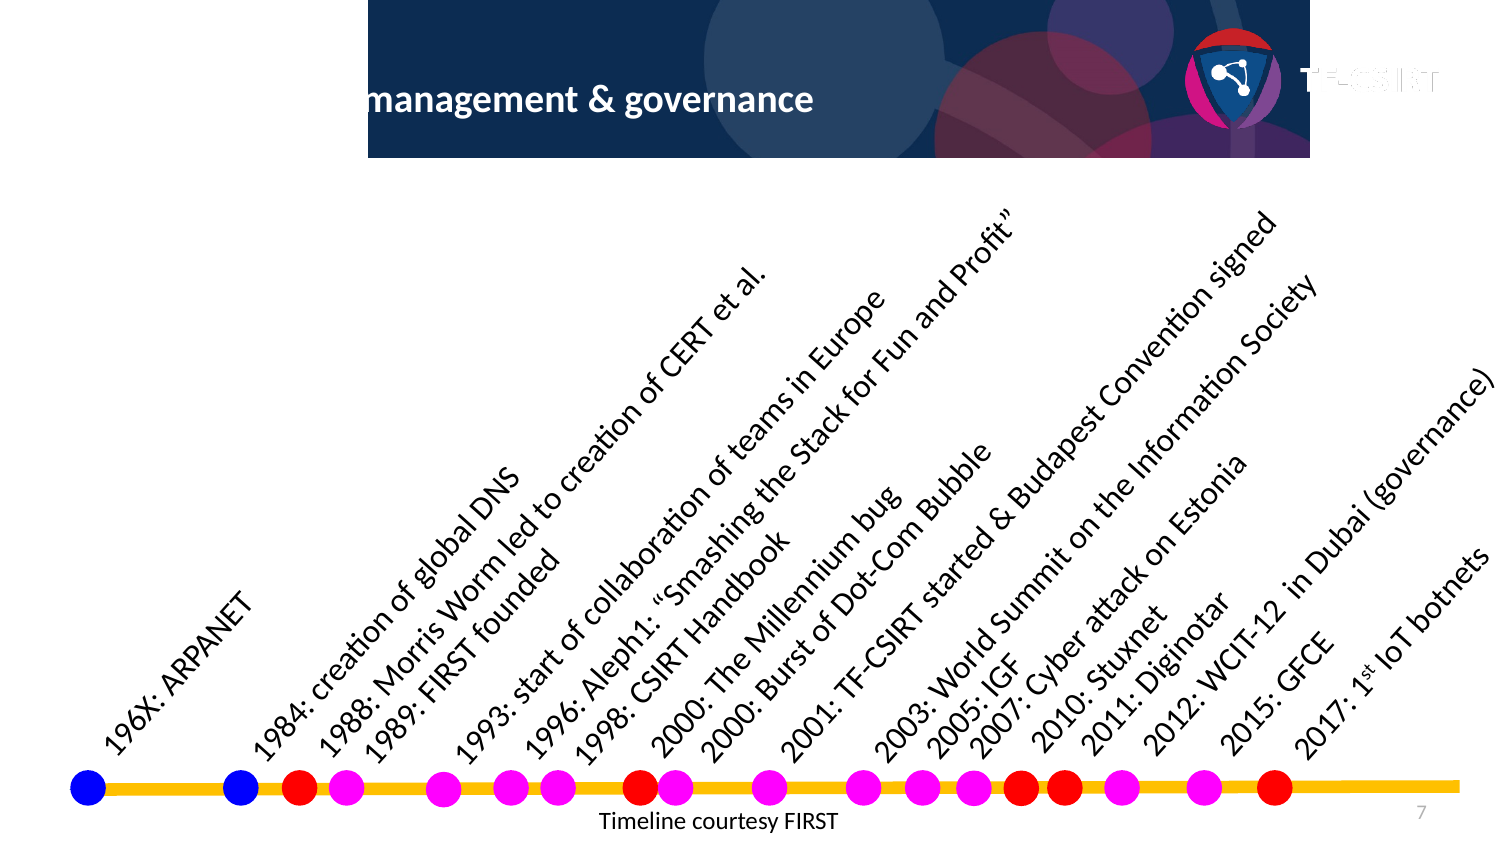

196X: ARPANET
1988: Morris Worm led to creation of CERT et al.
1996: Aleph1: “Smashing the Stack for Fun and Profit”
1984: creation of global DNS
2001: TF-CSIRT started & Budapest Convention signed
2003: World Summit on the Information Society
1998: CSIRT Handbook
1989: FIRST founded
2000: The Millennium bug
    2000: Burst of Dot-Com Bubble
2015: GFCE
2007: Cyber attack on Estonia
2005: IGF
2017: 1st IoT botnets
2010: Stuxnet
2011: Diginotar

# Internet history : need for incident management & governance
1993: start of collaboration of teams in Europe
2012: WCIT-12  in Dubai (governance)

7
Timeline courtesy FIRST